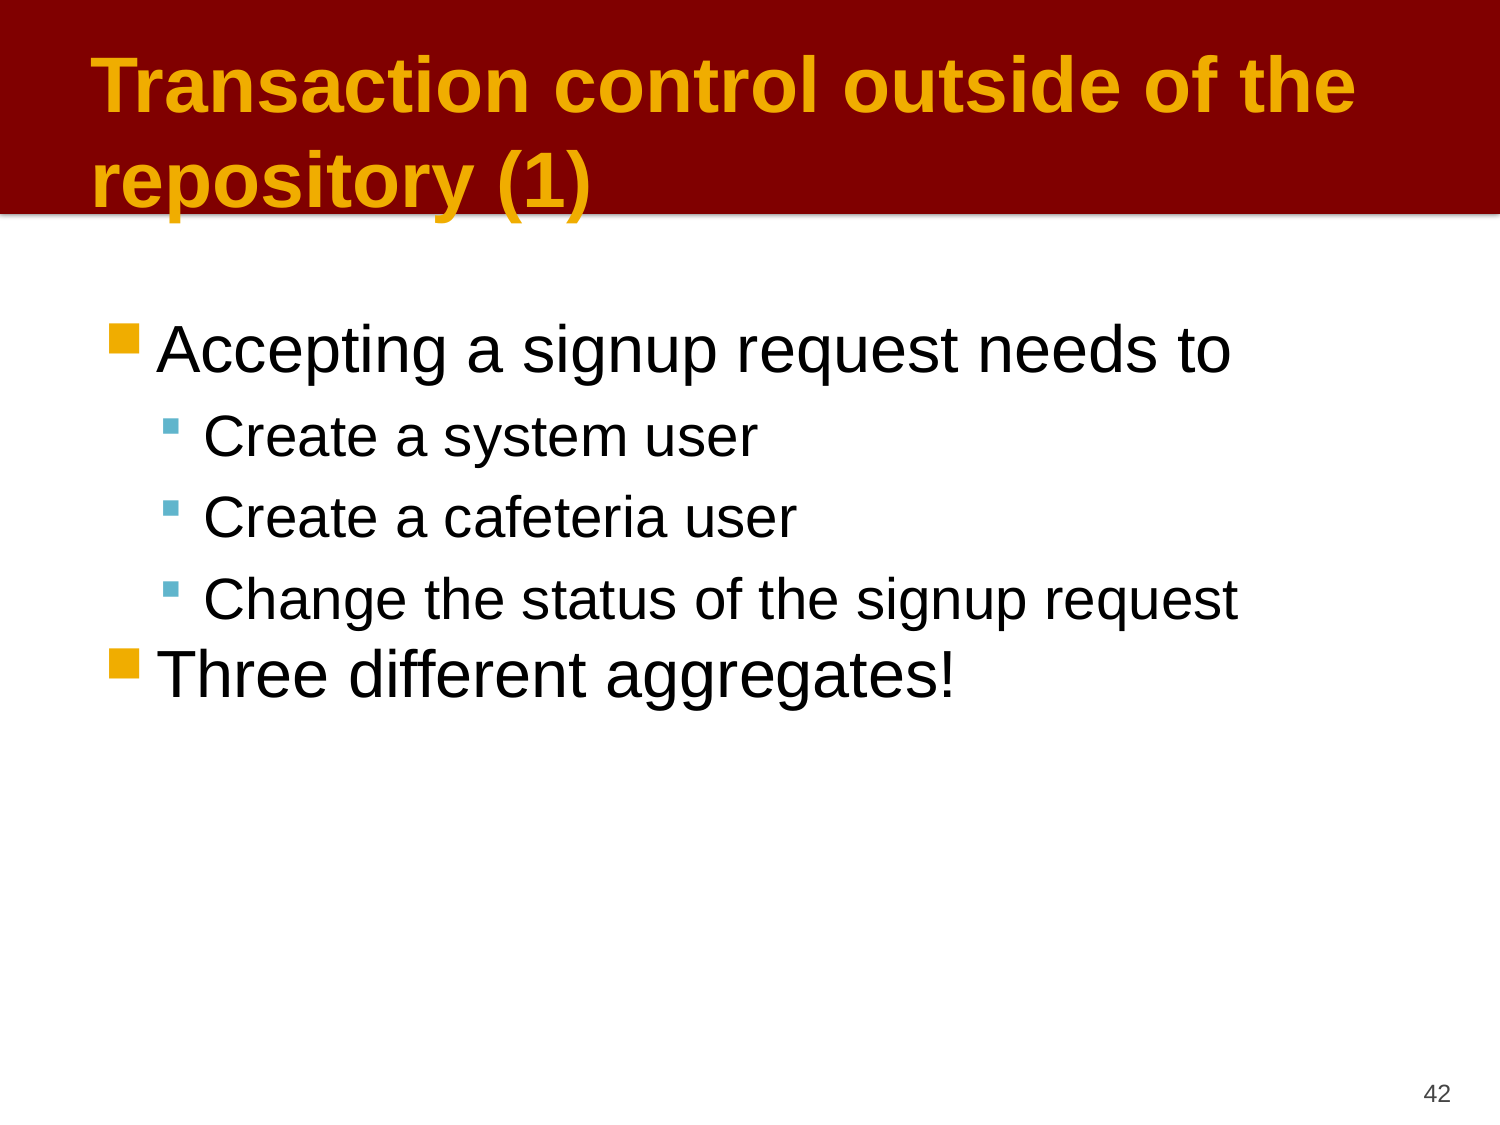

# Transaction control outside of the repository (1)
Accepting a signup request needs to
Create a system user
Create a cafeteria user
Change the status of the signup request
Three different aggregates!
42